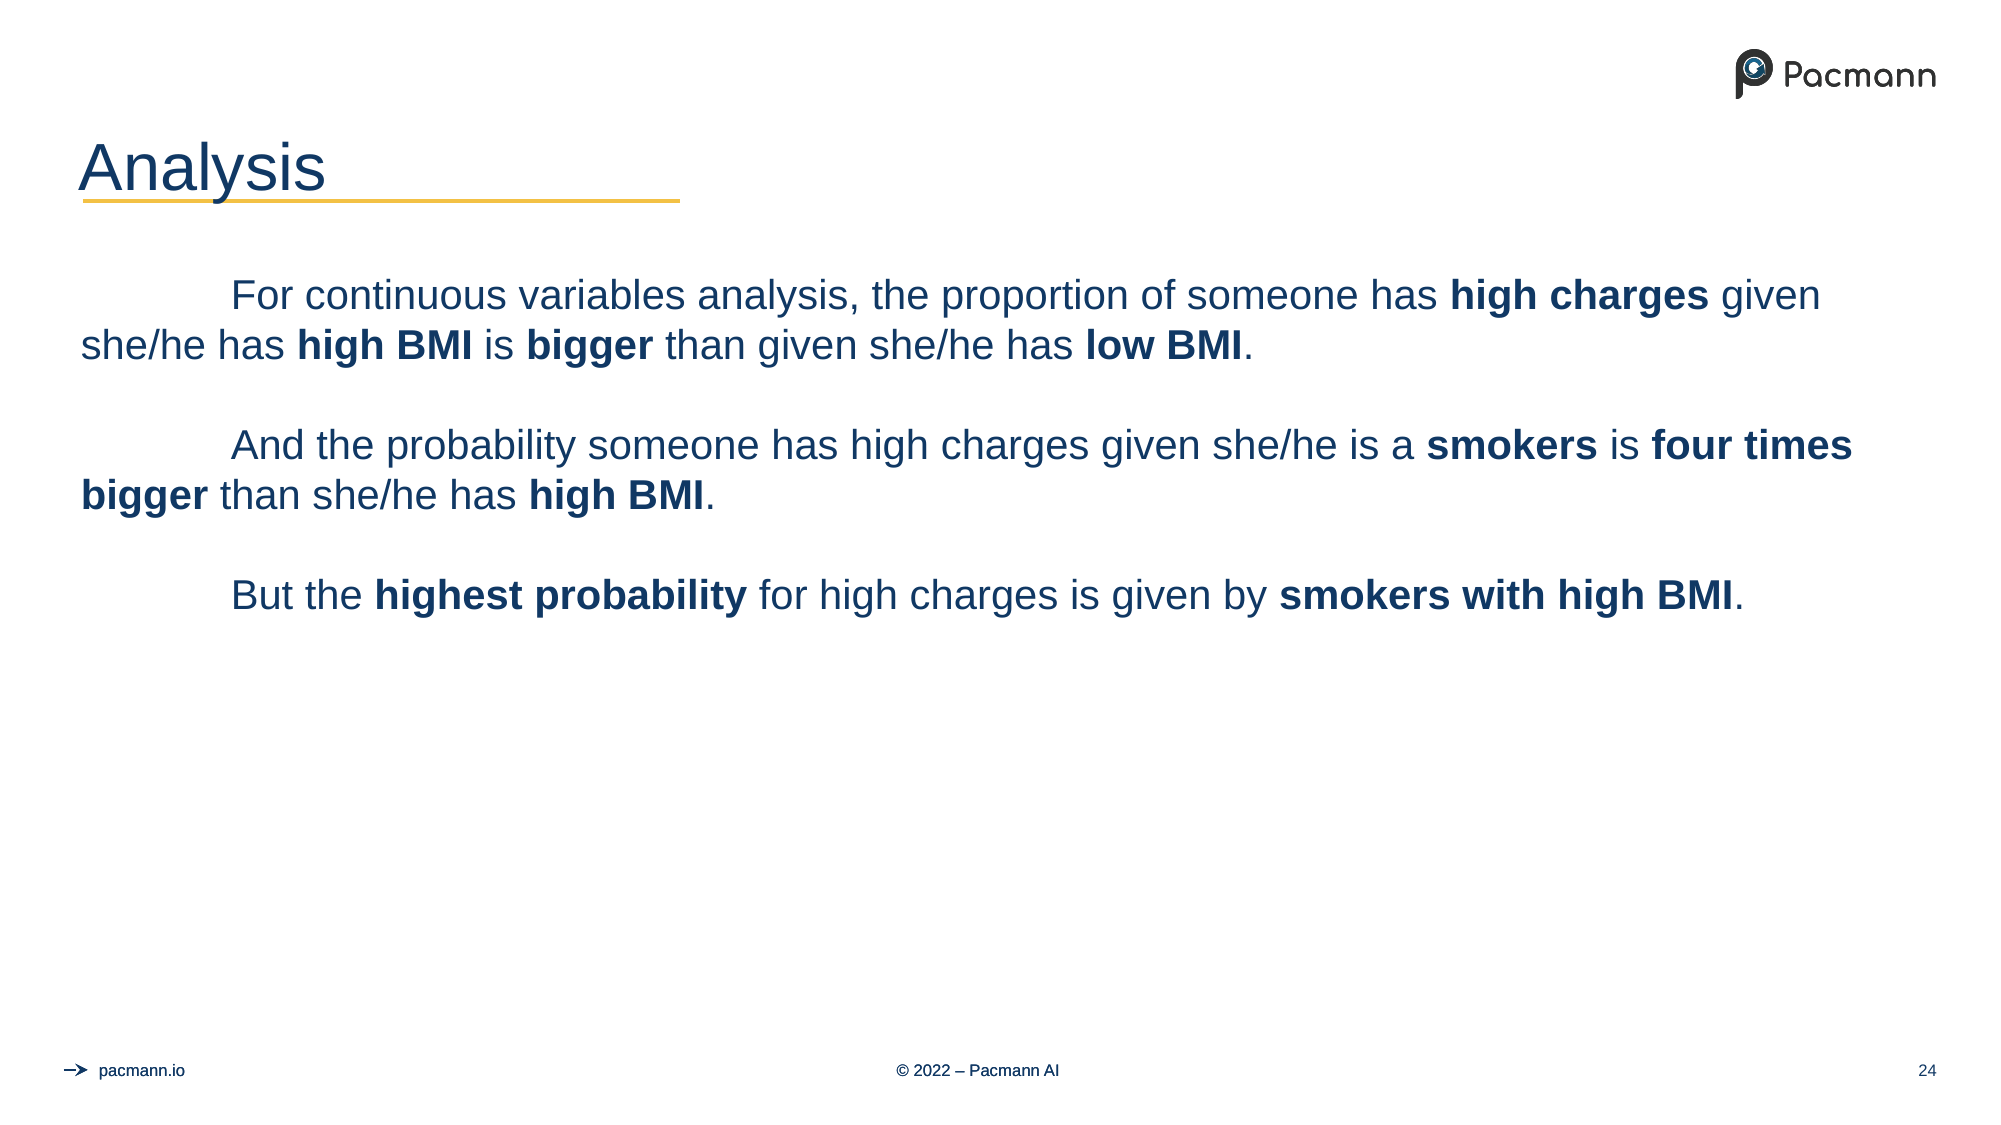

# Analysis
	For continuous variables analysis, the proportion of someone has high charges given she/he has high BMI is bigger than given she/he has low BMI.

	And the probability someone has high charges given she/he is a smokers is four times bigger than she/he has high BMI.

	But the highest probability for high charges is given by smokers with high BMI.